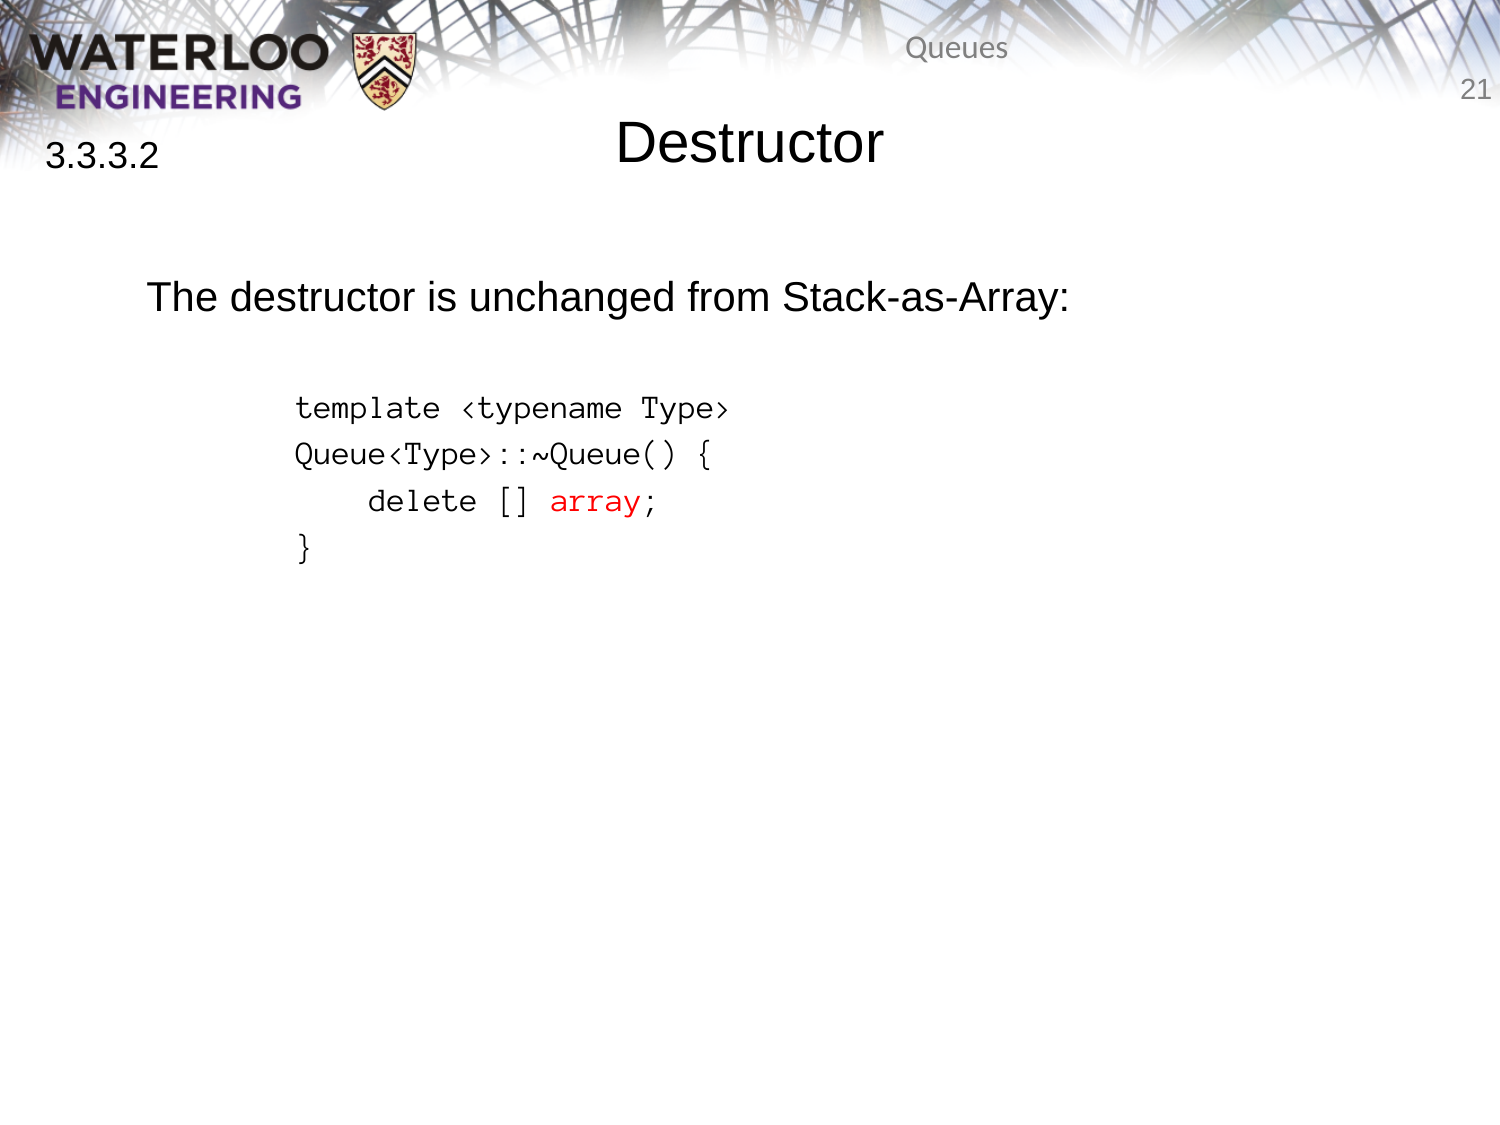

# Destructor
3.3.3.2
	The destructor is unchanged from Stack-as-Array:

		template <typename Type>
		Queue<Type>::~Queue() {
		    delete [] array;
		}